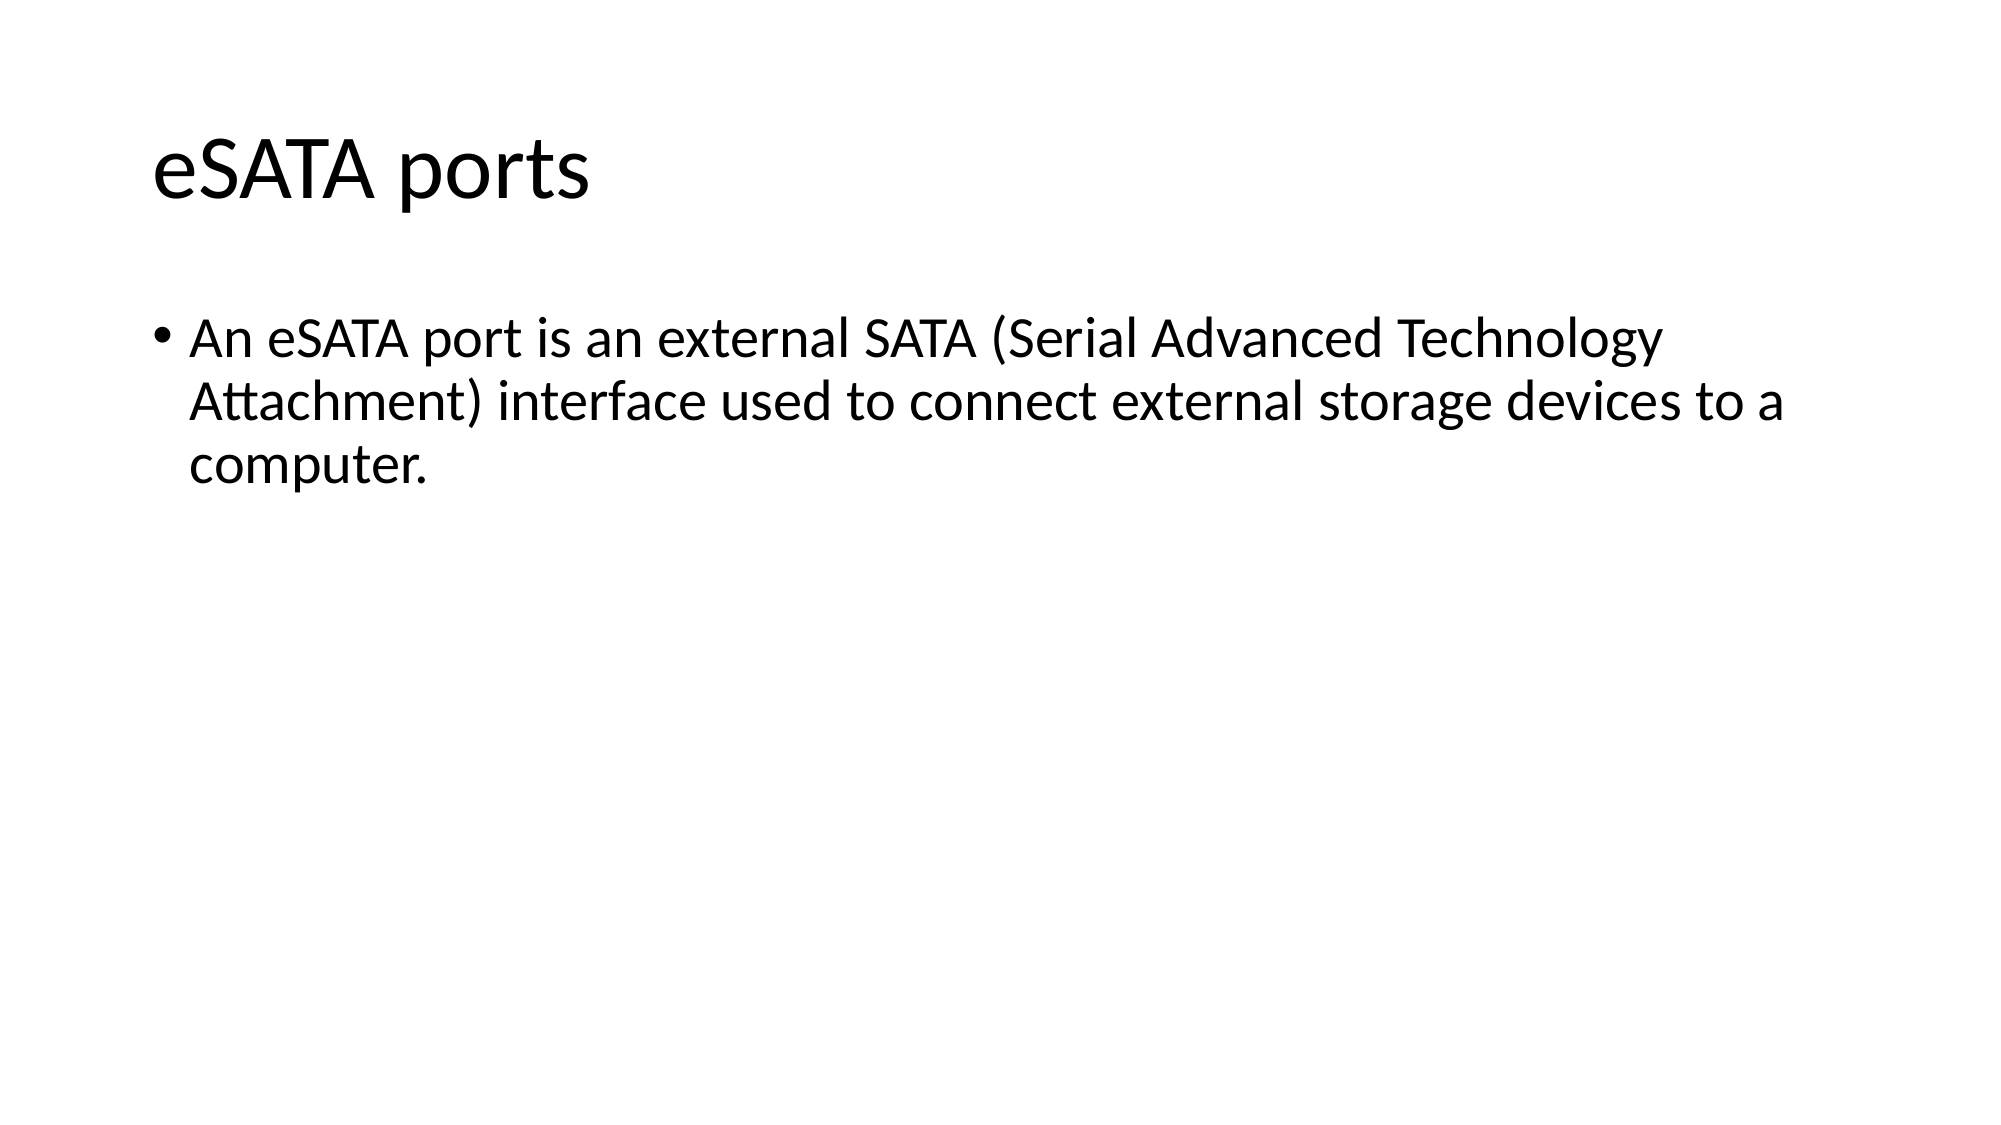

# eSATA ports
An eSATA port is an external SATA (Serial Advanced Technology Attachment) interface used to connect external storage devices to a computer.